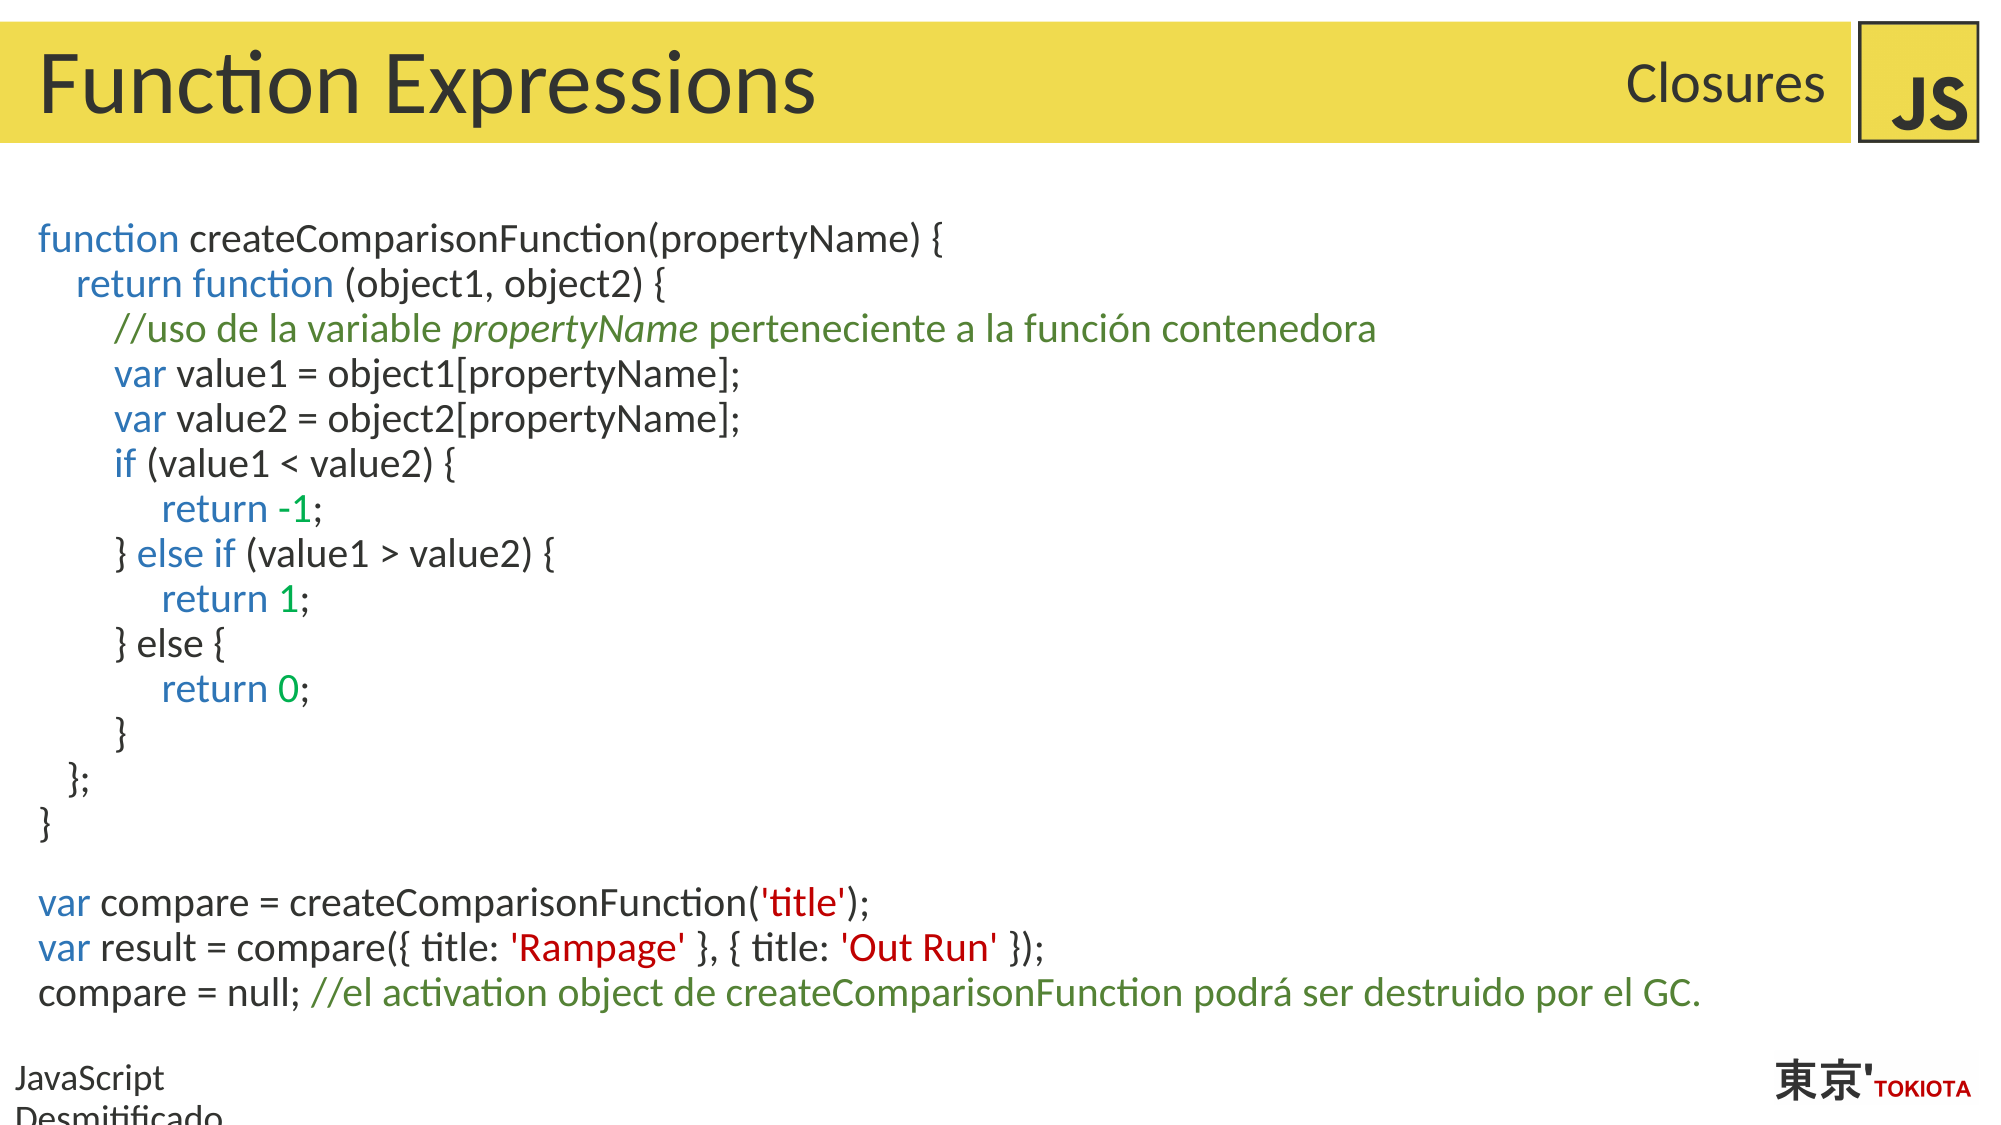

# Function Expressions
Closures
function createComparisonFunction(propertyName) {
    return function (object1, object2) {
        //uso de la variable propertyName perteneciente a la función contenedora
        var value1 = object1[propertyName];
        var value2 = object2[propertyName];
        if (value1 < value2) {
             return -1;
        } else if (value1 > value2) {
             return 1;
        } else {
             return 0;
        }
   };
}
var compare = createComparisonFunction('title');
var result = compare({ title: 'Rampage' }, { title: 'Out Run' });
compare = null; //el activation object de createComparisonFunction podrá ser destruido por el GC.